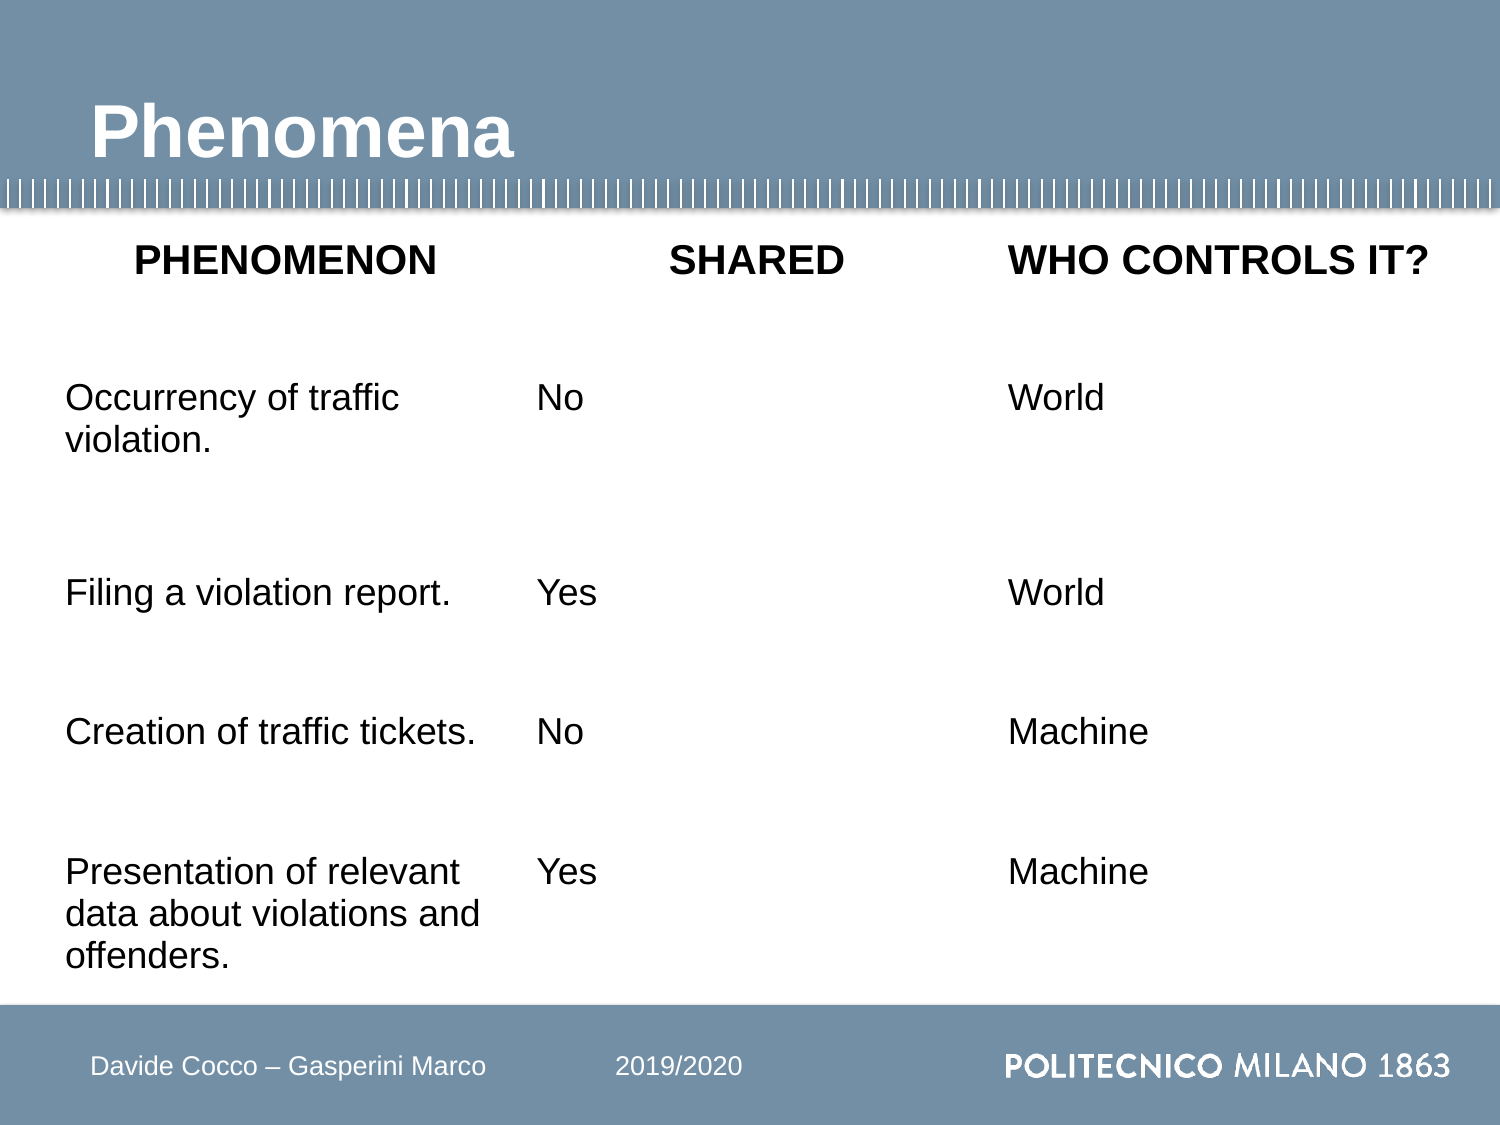

# Phenomena

| PHENOMENON | SHARED | WHO CONTROLS IT? |
| --- | --- | --- |
| Occurrency of traffic violation. | No | World |
| Filing a violation report. | Yes | World |
| Creation of traffic tickets. | No | Machine |
| Presentation of relevant data about violations and offenders. | Yes | Machine |
Davide Cocco – Gasperini Marco 	2019/2020